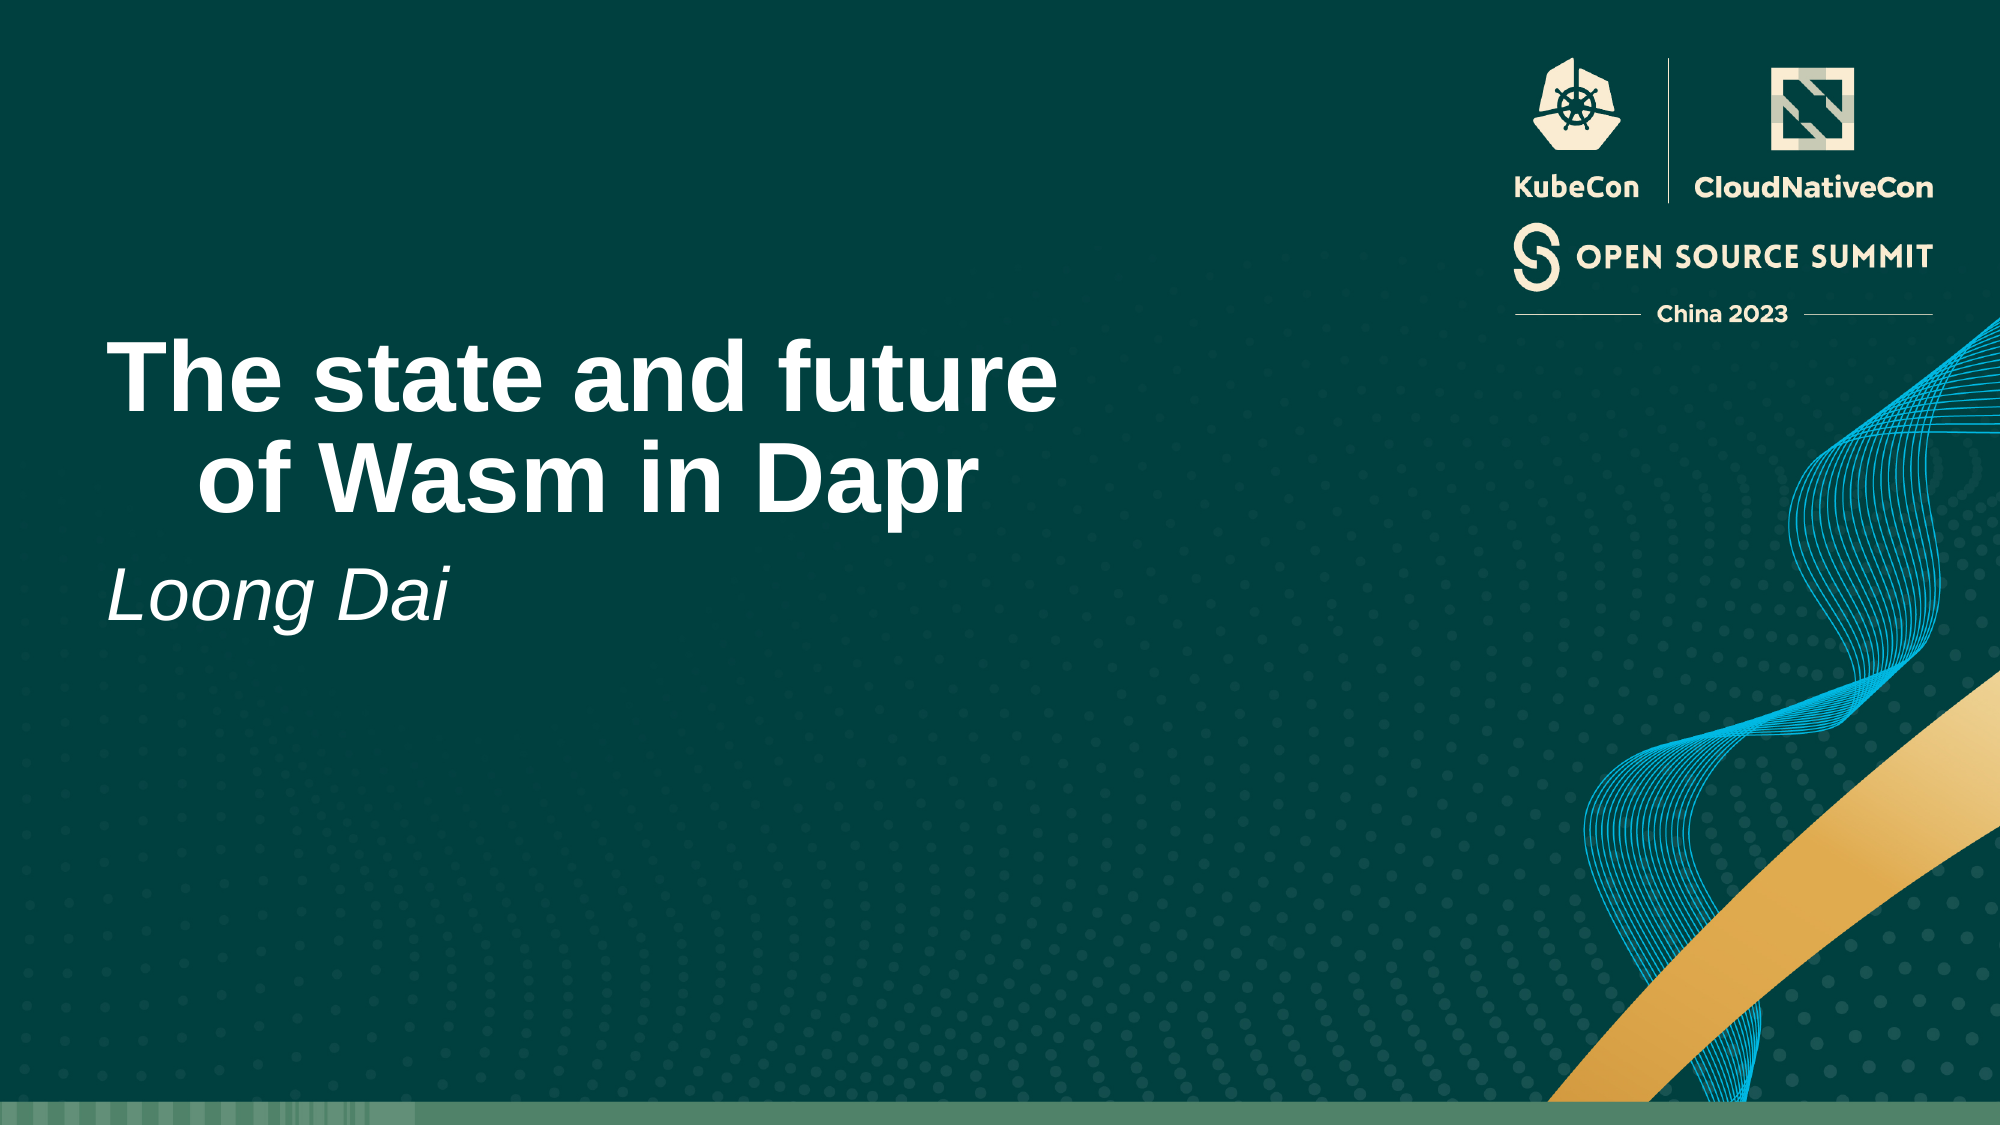

The state and future
	of Wasm in Dapr
Loong Dai